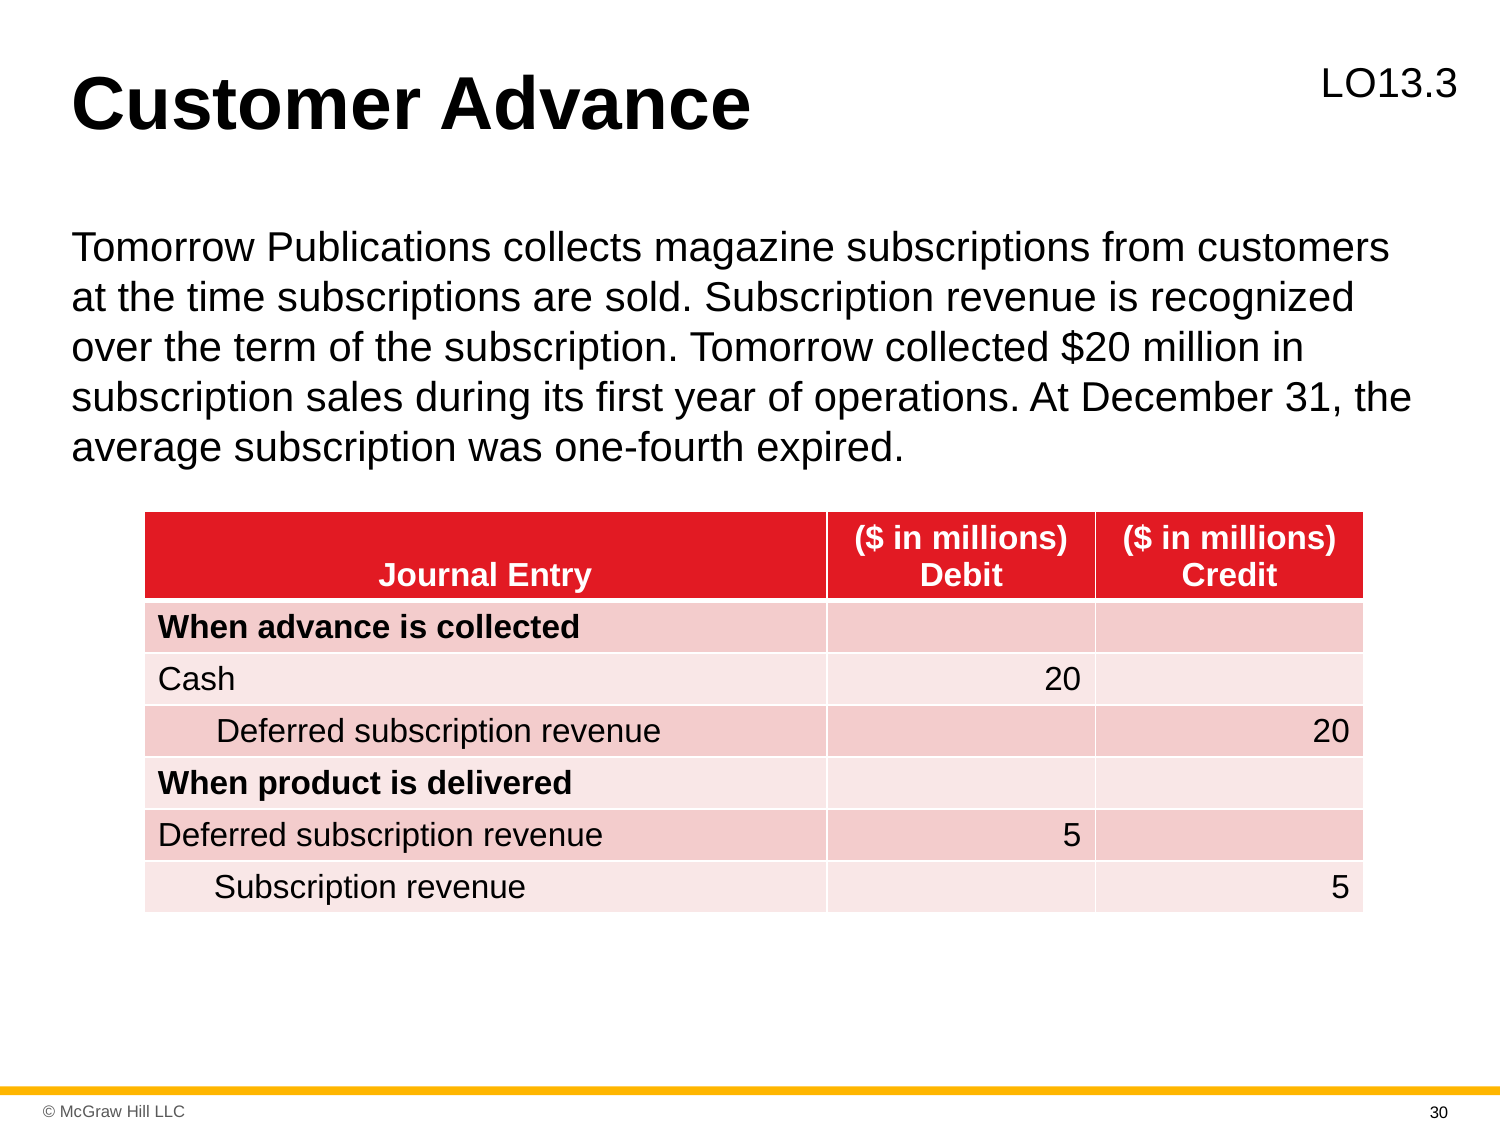

# Customer Advance
L O13.3
Tomorrow Publications collects magazine subscriptions from customers at the time subscriptions are sold. Subscription revenue is recognized over the term of the subscription. Tomorrow collected $20 million in subscription sales during its first year of operations. At December 31, the average subscription was one-fourth expired.
| Journal Entry | ($ in millions) Debit | ($ in millions) Credit |
| --- | --- | --- |
| When advance is collected |  |  |
| Cash | 20 |  |
| Deferred subscription revenue |  | 20 |
| When product is delivered |  |  |
| Deferred subscription revenue | 5 |  |
| Subscription revenue |  | 5 |
30